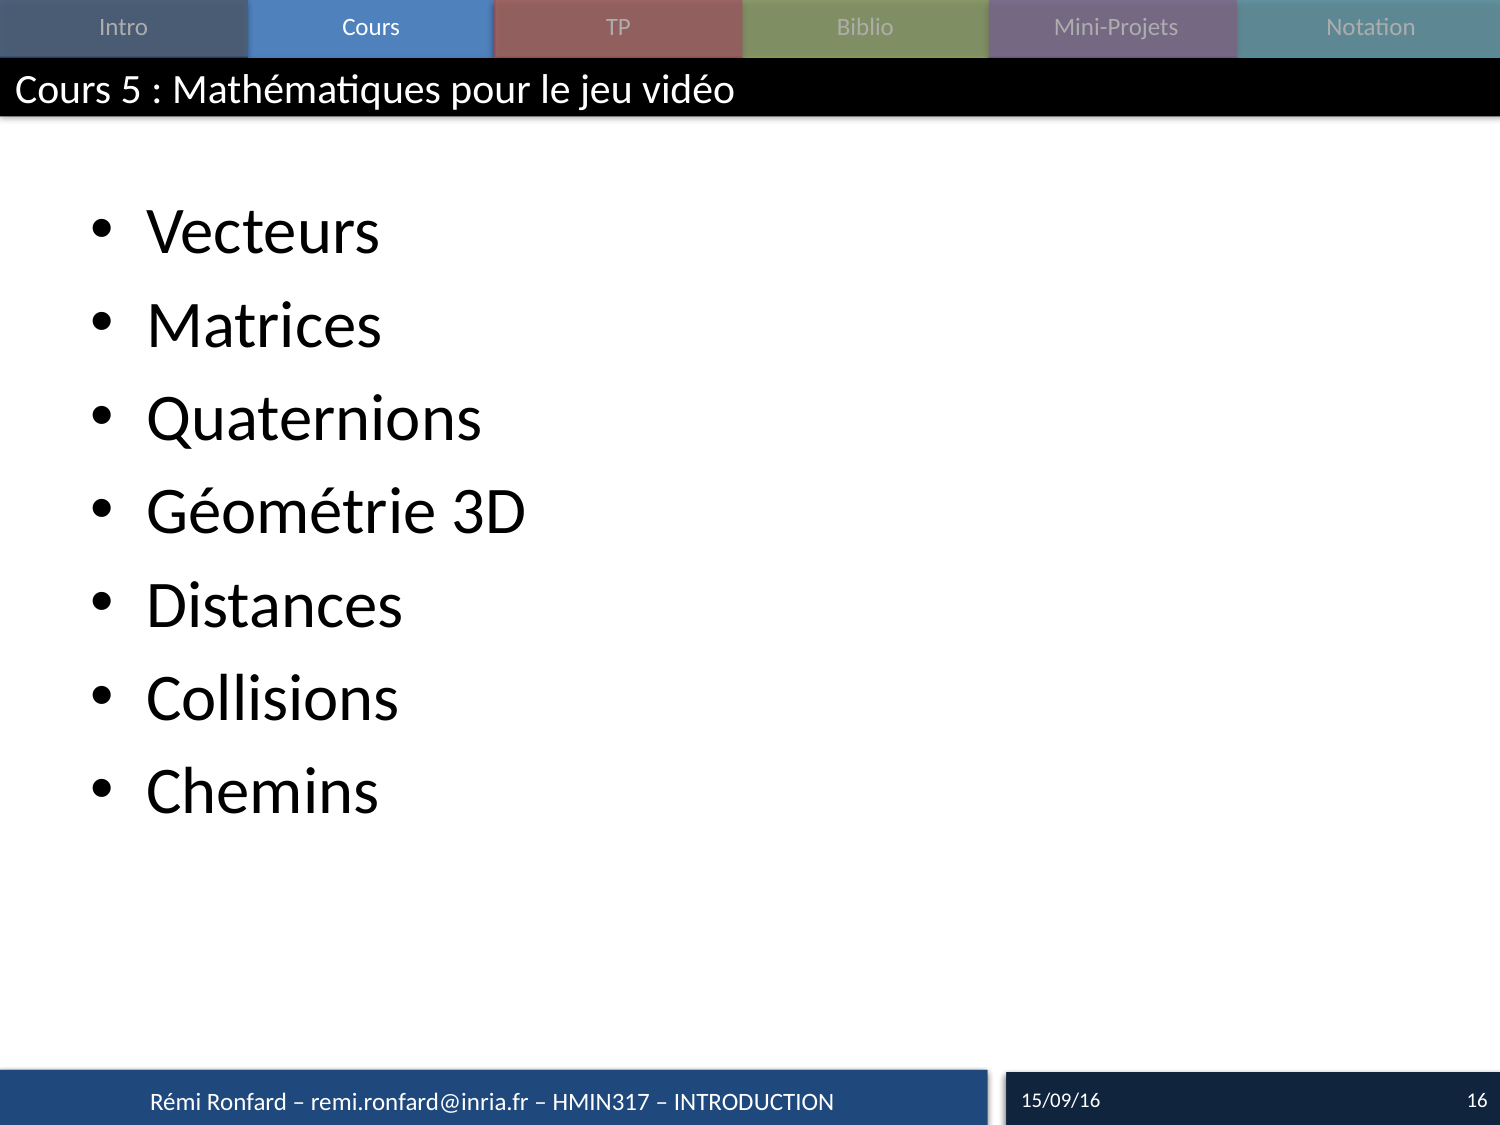

# Cours 5 : Mathématiques pour le jeu vidéo
Vecteurs
Matrices
Quaternions
Géométrie 3D
Distances
Collisions
Chemins
15/09/16
16
Rémi Ronfard – remi.ronfard@inria.fr – HMIN317 – INTRODUCTION